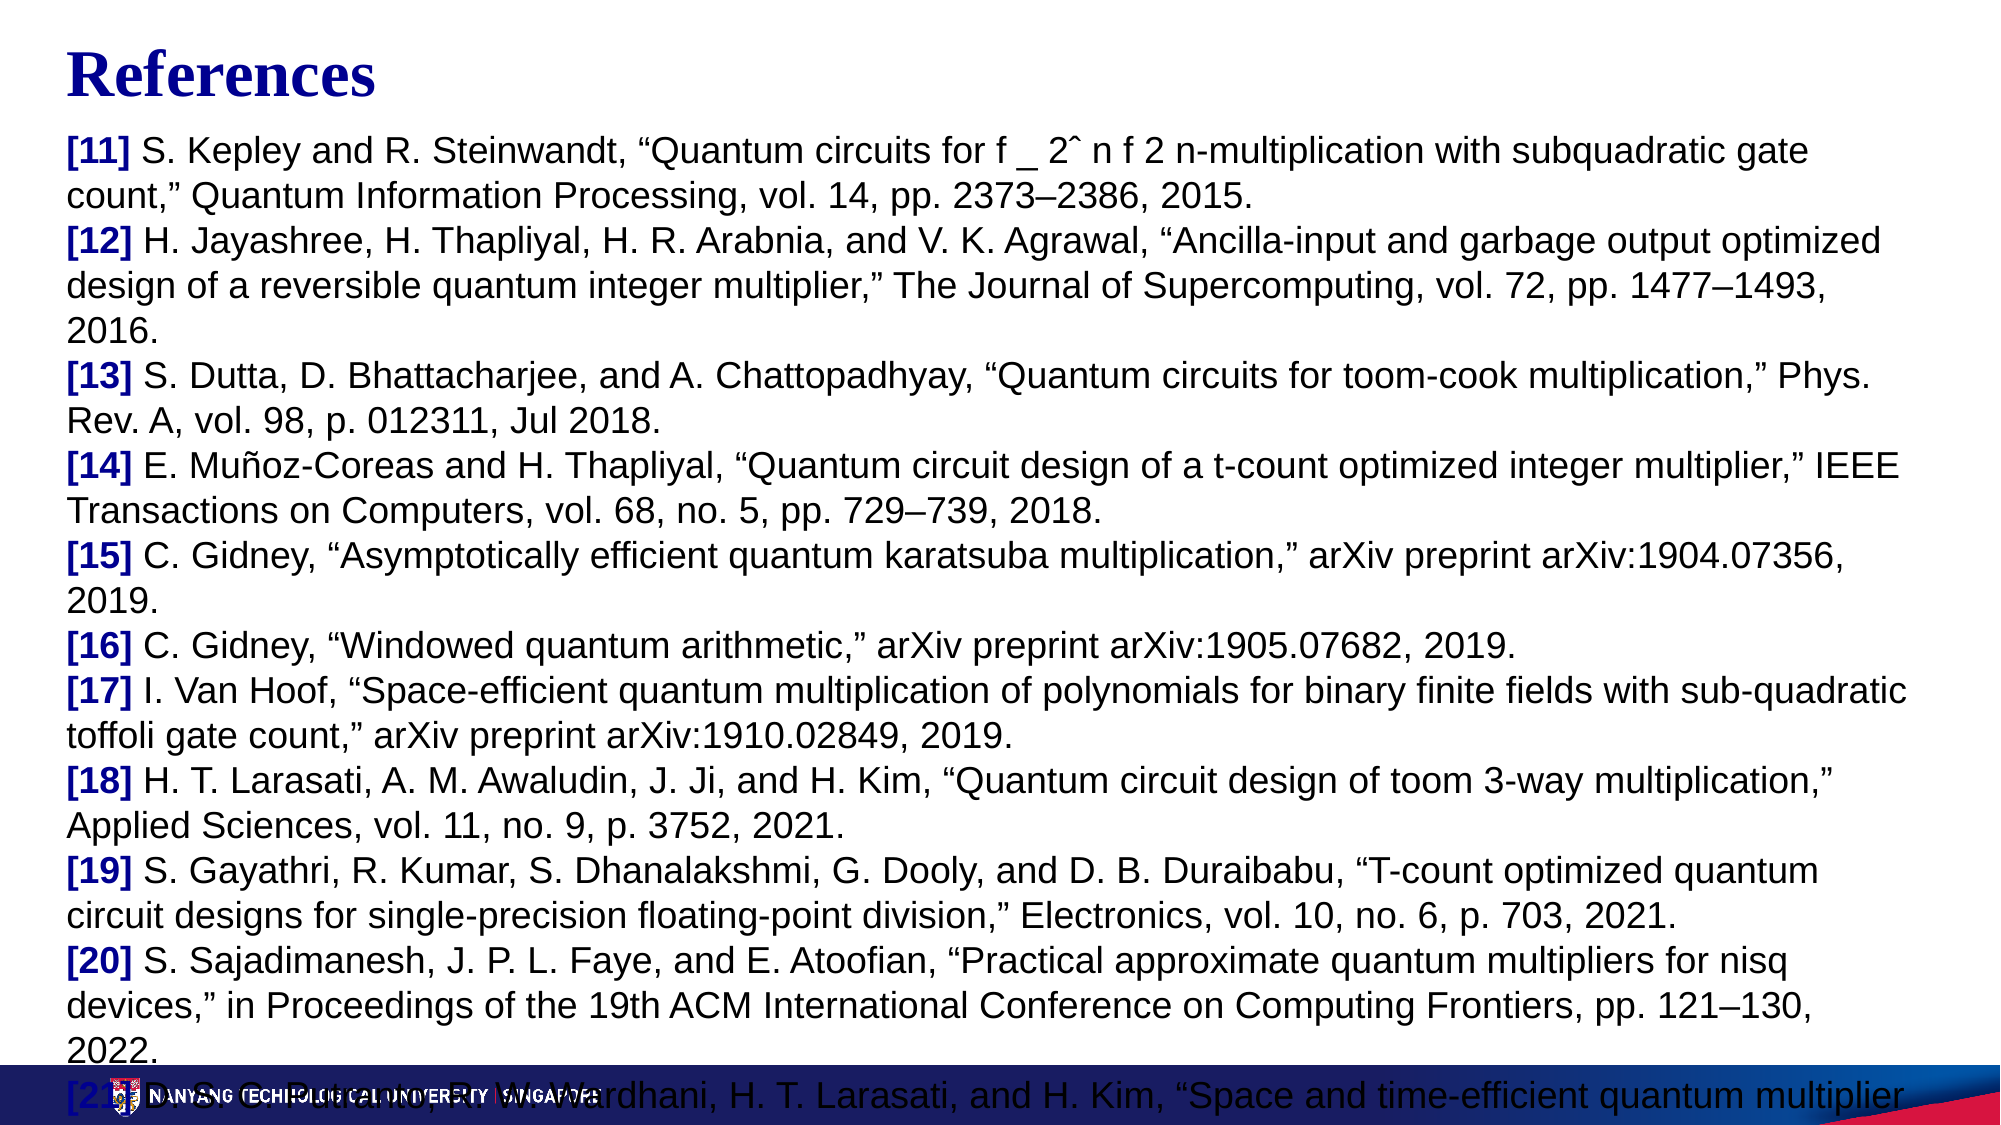

References
[11] S. Kepley and R. Steinwandt, “Quantum circuits for f _ 2ˆ n f 2 n-multiplication with subquadratic gate count,” Quantum Information Processing, vol. 14, pp. 2373–2386, 2015.
[12] H. Jayashree, H. Thapliyal, H. R. Arabnia, and V. K. Agrawal, “Ancilla-input and garbage output optimized design of a reversible quantum integer multiplier,” The Journal of Supercomputing, vol. 72, pp. 1477–1493, 2016.
[13] S. Dutta, D. Bhattacharjee, and A. Chattopadhyay, “Quantum circuits for toom-cook multiplication,” Phys. Rev. A, vol. 98, p. 012311, Jul 2018.
[14] E. Muñoz-Coreas and H. Thapliyal, “Quantum circuit design of a t-count optimized integer multiplier,” IEEE Transactions on Computers, vol. 68, no. 5, pp. 729–739, 2018.
[15] C. Gidney, “Asymptotically efficient quantum karatsuba multiplication,” arXiv preprint arXiv:1904.07356, 2019.
[16] C. Gidney, “Windowed quantum arithmetic,” arXiv preprint arXiv:1905.07682, 2019.
[17] I. Van Hoof, “Space-efficient quantum multiplication of polynomials for binary finite fields with sub-quadratic toffoli gate count,” arXiv preprint arXiv:1910.02849, 2019.
[18] H. T. Larasati, A. M. Awaludin, J. Ji, and H. Kim, “Quantum circuit design of toom 3-way multiplication,” Applied Sciences, vol. 11, no. 9, p. 3752, 2021.
[19] S. Gayathri, R. Kumar, S. Dhanalakshmi, G. Dooly, and D. B. Duraibabu, “T-count optimized quantum circuit designs for single-precision floating-point division,” Electronics, vol. 10, no. 6, p. 703, 2021.
[20] S. Sajadimanesh, J. P. L. Faye, and E. Atoofian, “Practical approximate quantum multipliers for nisq devices,” in Proceedings of the 19th ACM International Conference on Computing Frontiers, pp. 121–130, 2022.
[21] D. S. C. Putranto, R. W. Wardhani, H. T. Larasati, and H. Kim, “Space and time-efficient quantum multiplier in post quantum cryptography era,” IEEE Access, vol. 11, pp. 21848–21862, 2023.